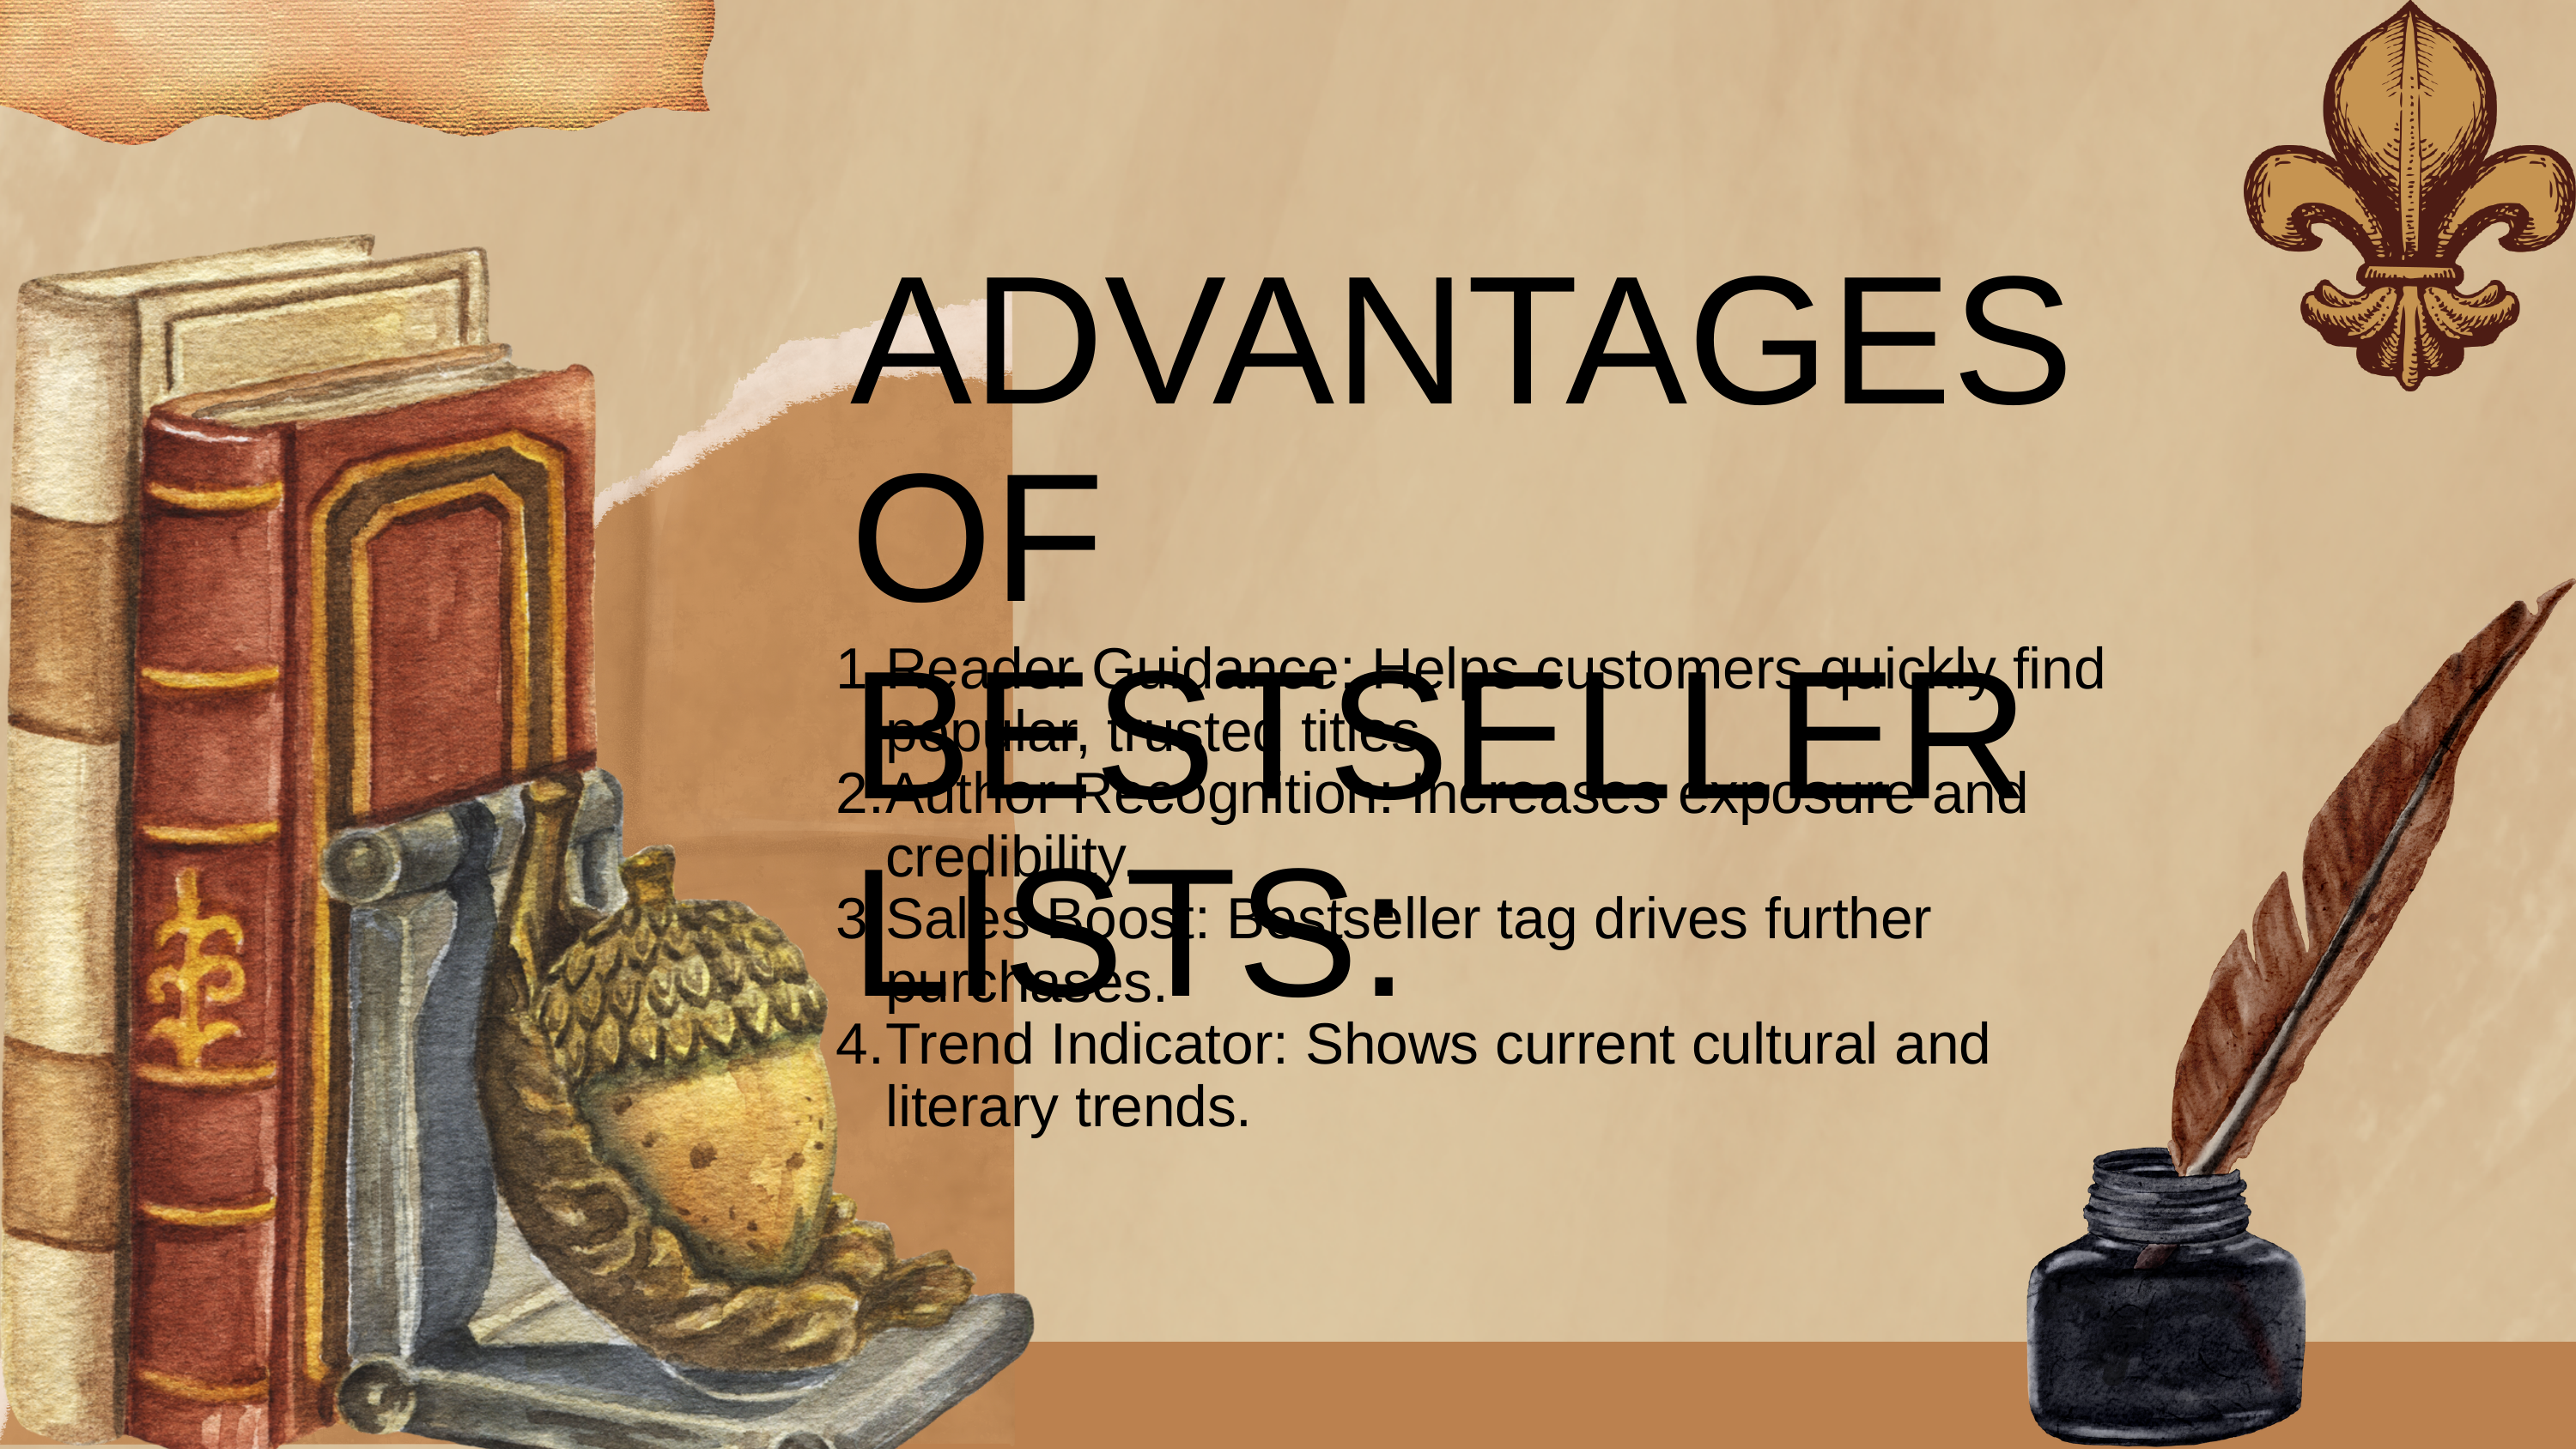

ADVANTAGES OF BESTSELLER LISTS:

Reader Guidance: Helps customers quickly find popular, trusted titles.
Author Recognition: Increases exposure and credibility.
Sales Boost: Bestseller tag drives further purchases.
Trend Indicator: Shows current cultural and literary trends.